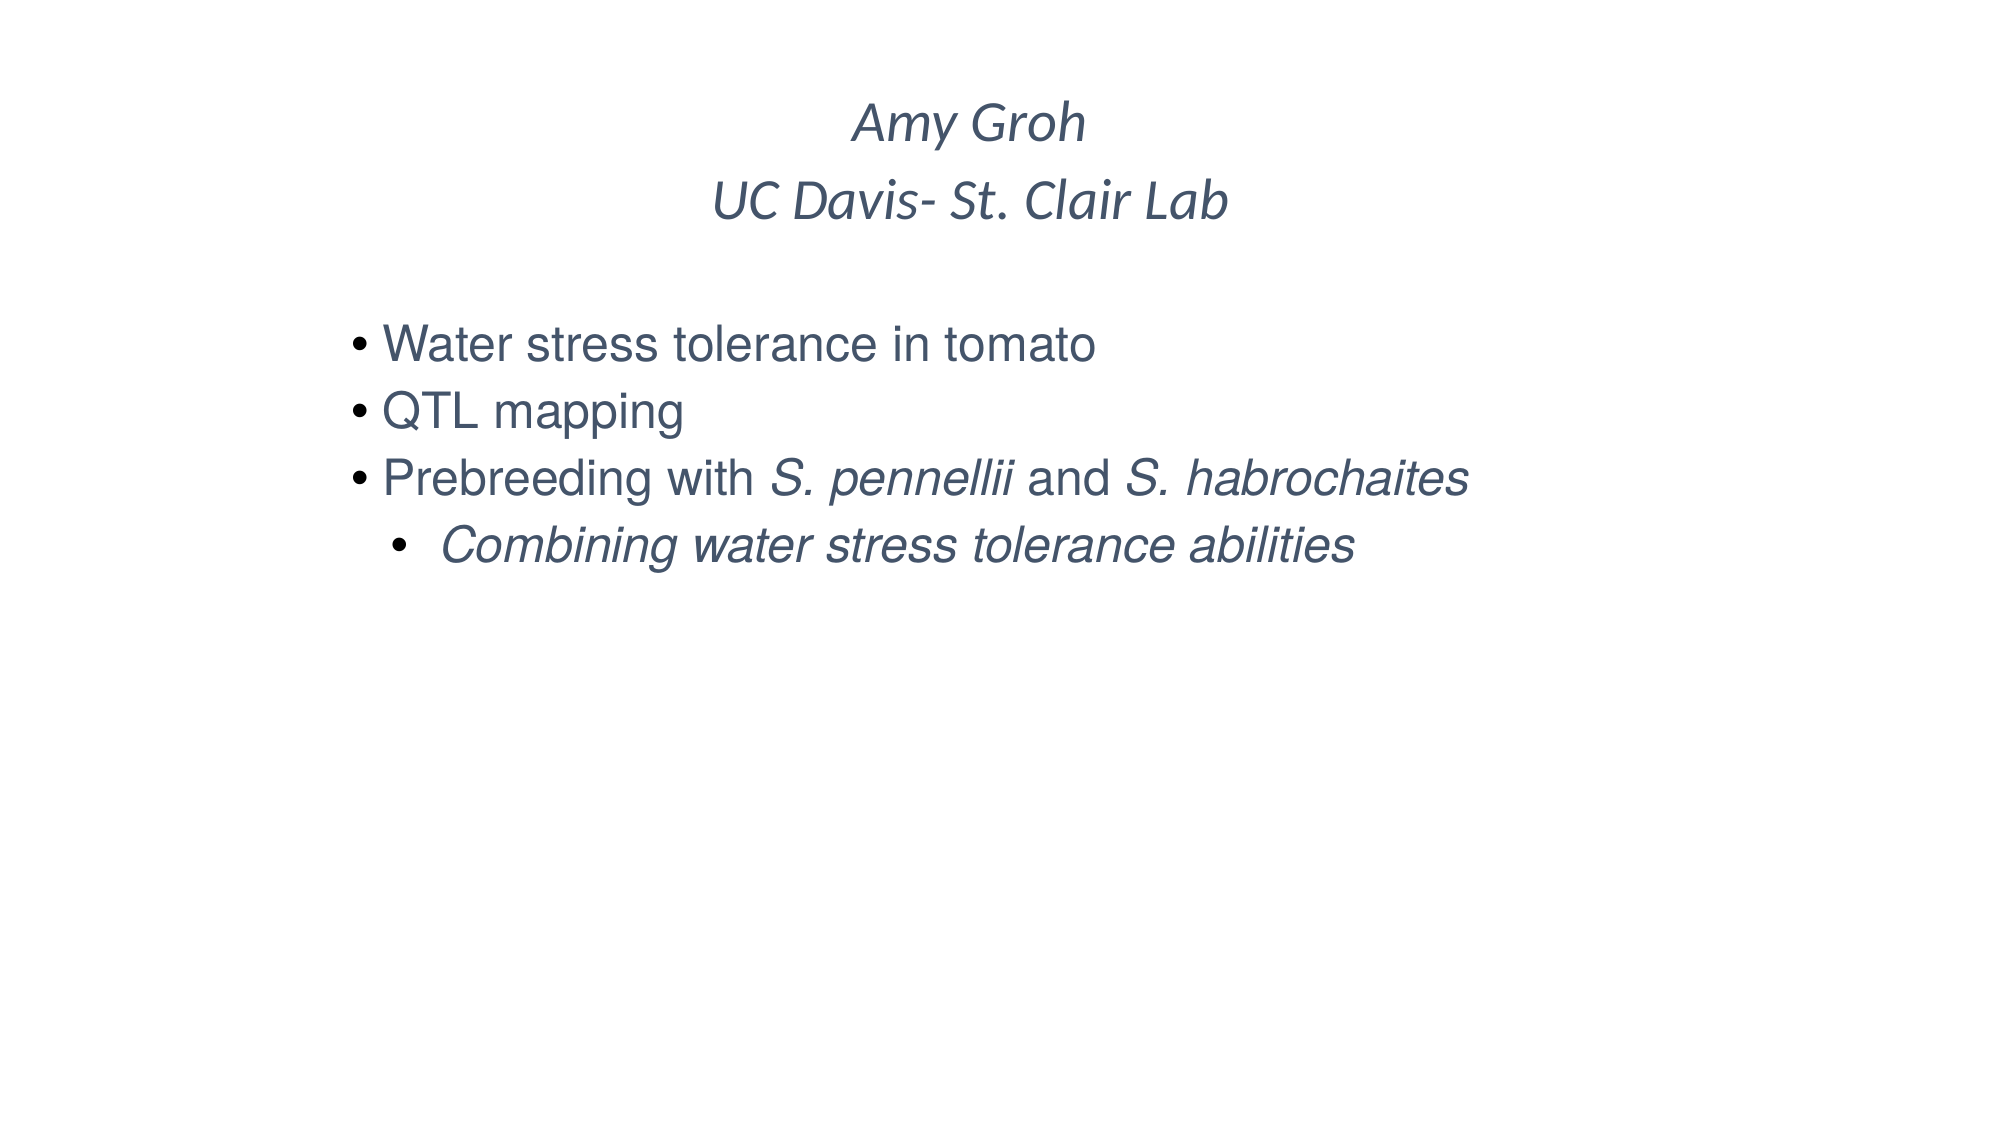

Amy Groh
UC Davis- St. Clair Lab
 Water stress tolerance in tomato
 QTL mapping
 Prebreeding with S. pennellii and S. habrochaites
 Combining water stress tolerance abilities